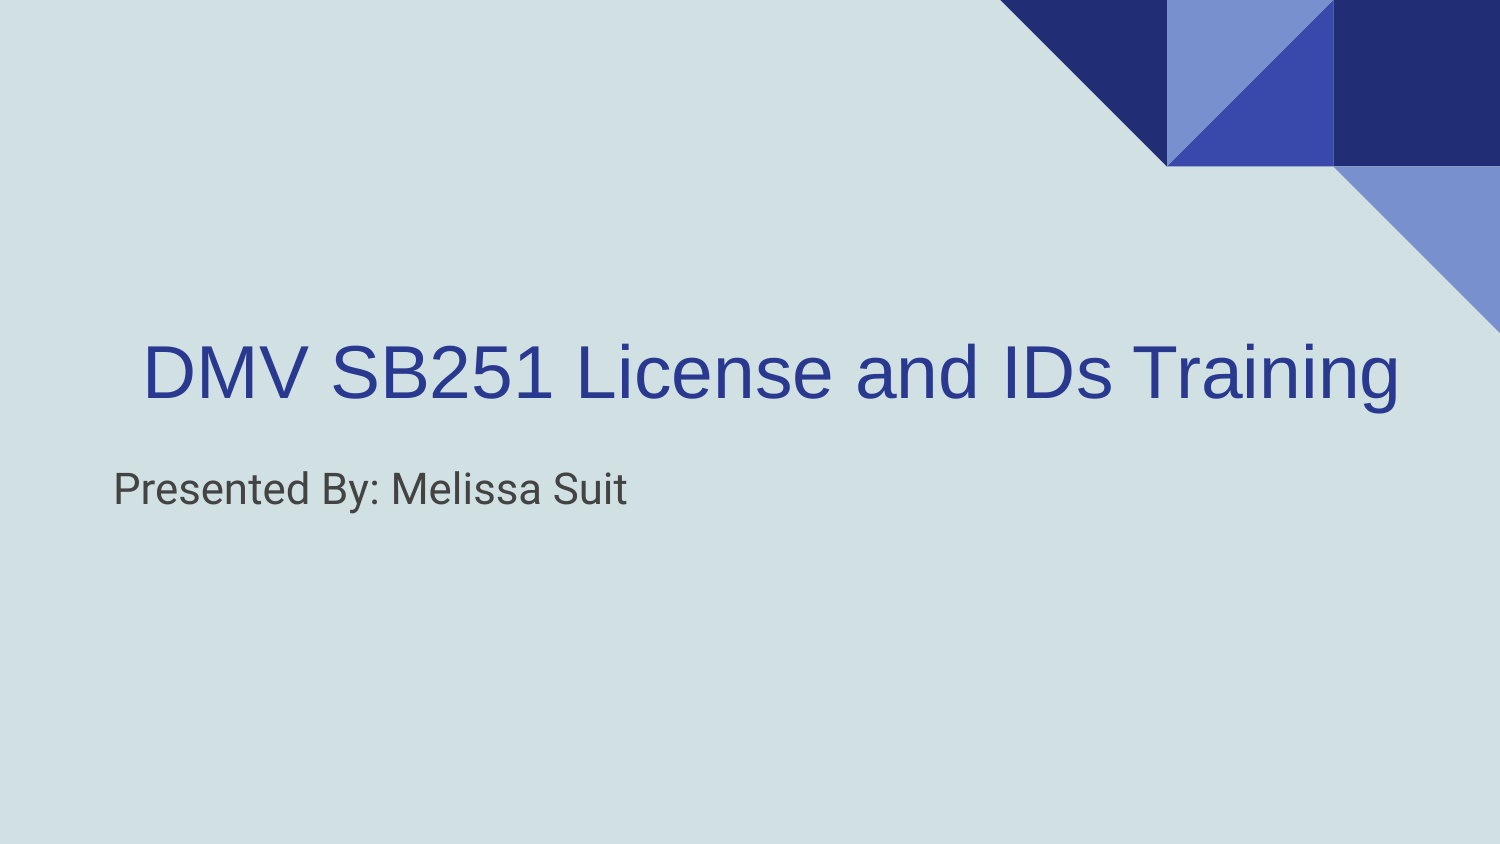

# DMV SB251 License and IDs Training
Presented By: Melissa Suit